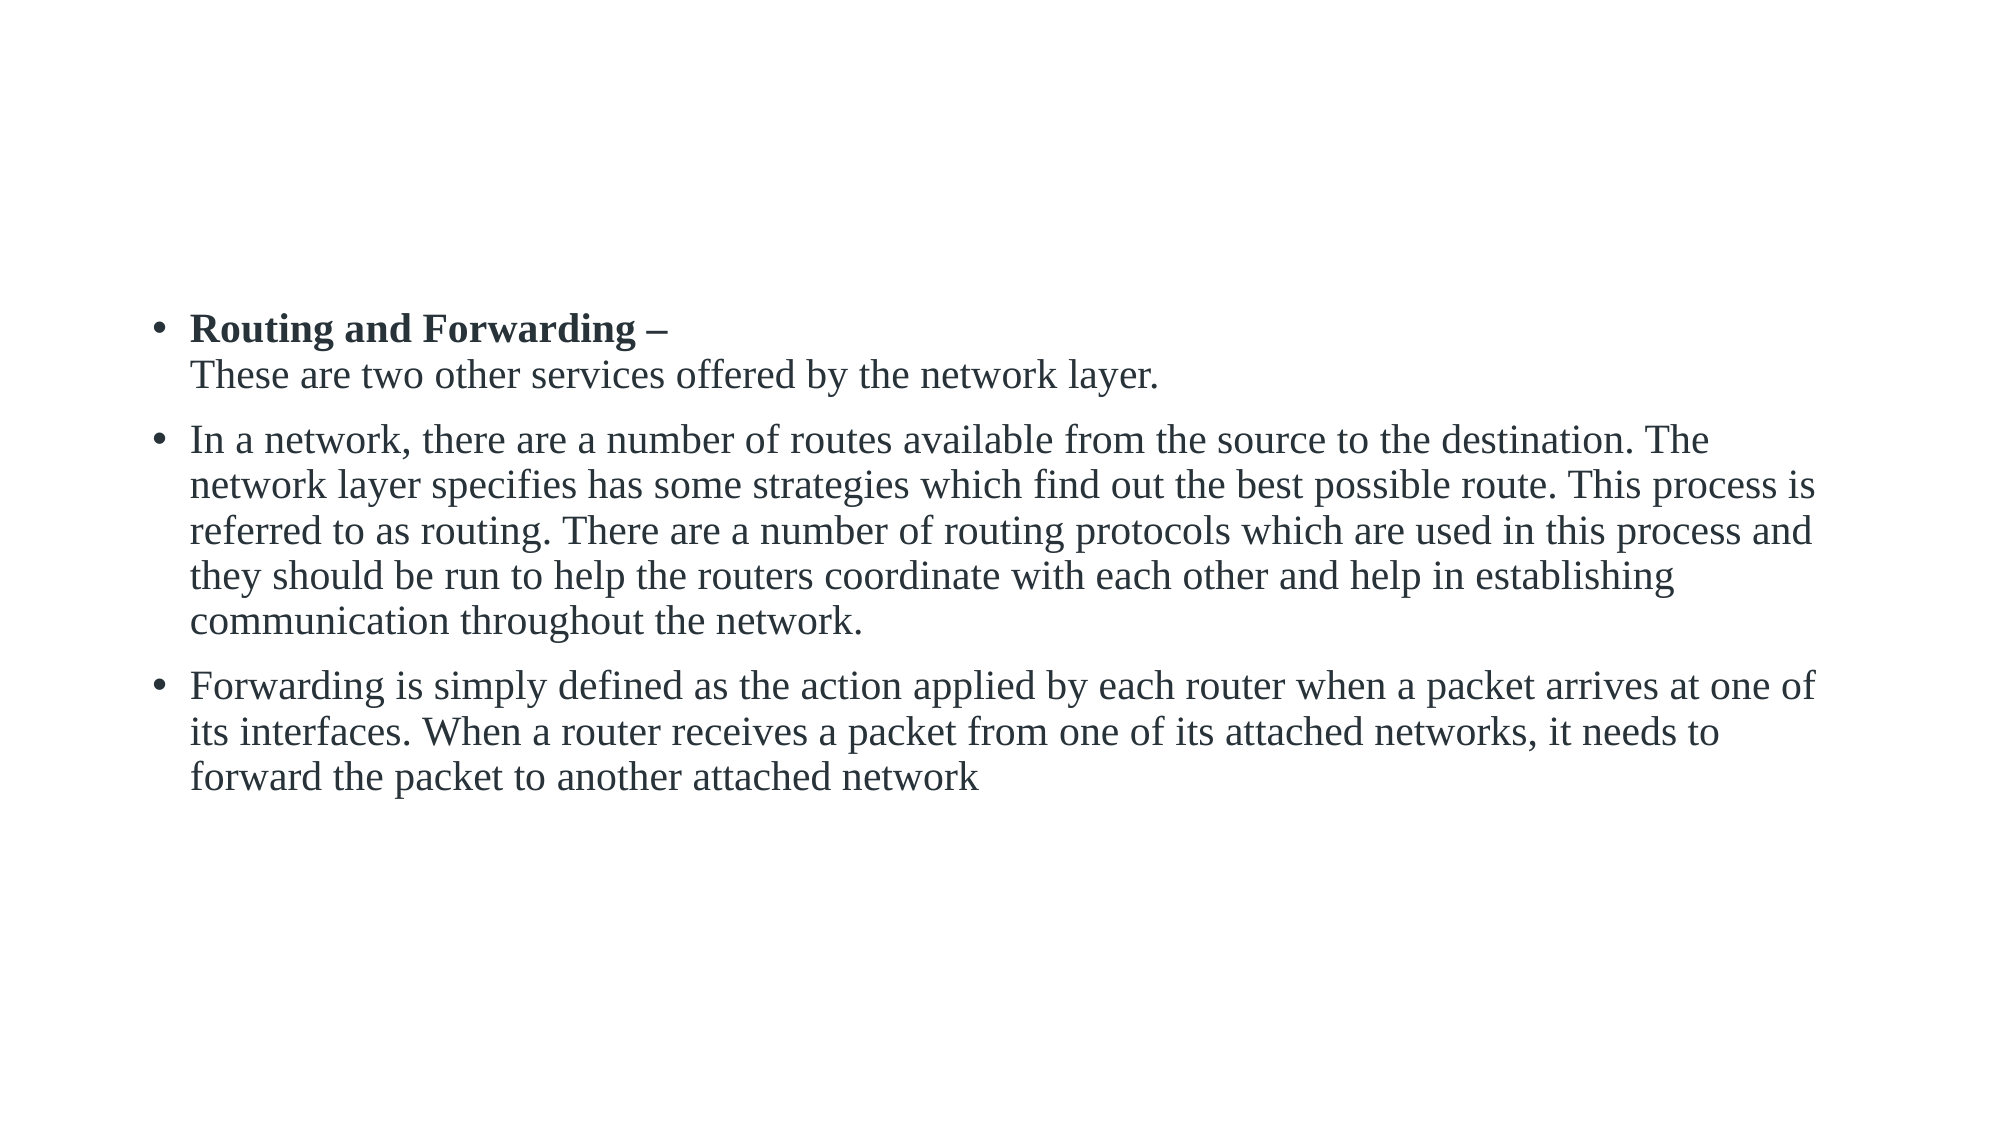

Routing and Forwarding – 
These are two other services offered by the network layer.
In a network, there are a number of routes available from the source to the destination. The network layer specifies has some strategies which find out the best possible route. This process is referred to as routing. There are a number of routing protocols which are used in this process and they should be run to help the routers coordinate with each other and help in establishing communication throughout the network.
Forwarding is simply defined as the action applied by each router when a packet arrives at one of its interfaces. When a router receives a packet from one of its attached networks, it needs to forward the packet to another attached network